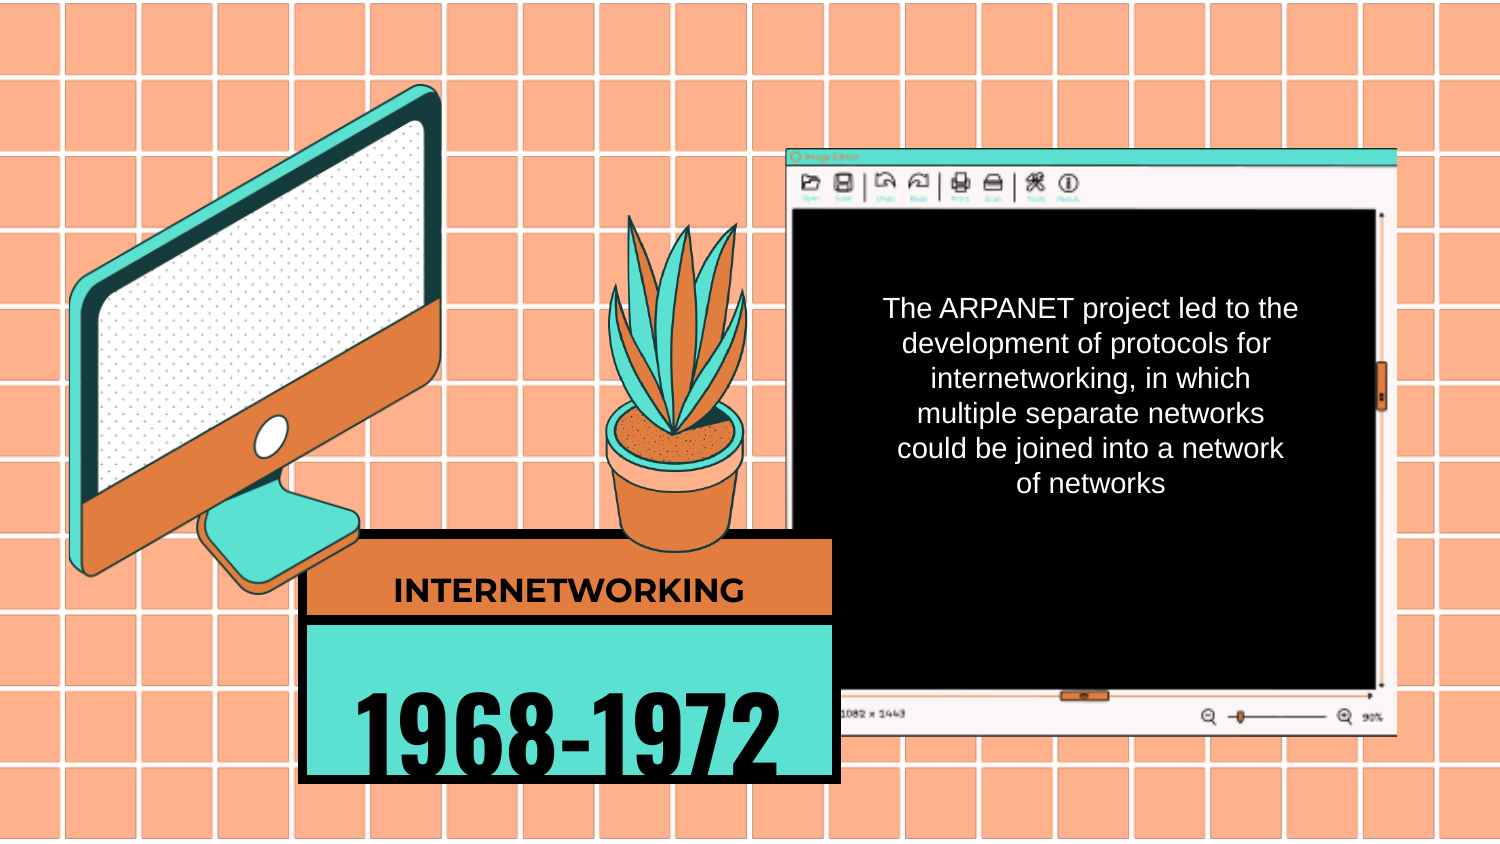

The ARPANET project led to the development of protocols for  internetworking, in which multiple separate networks could be joined into a network of networks

INTERNETWORKING

1968-1972